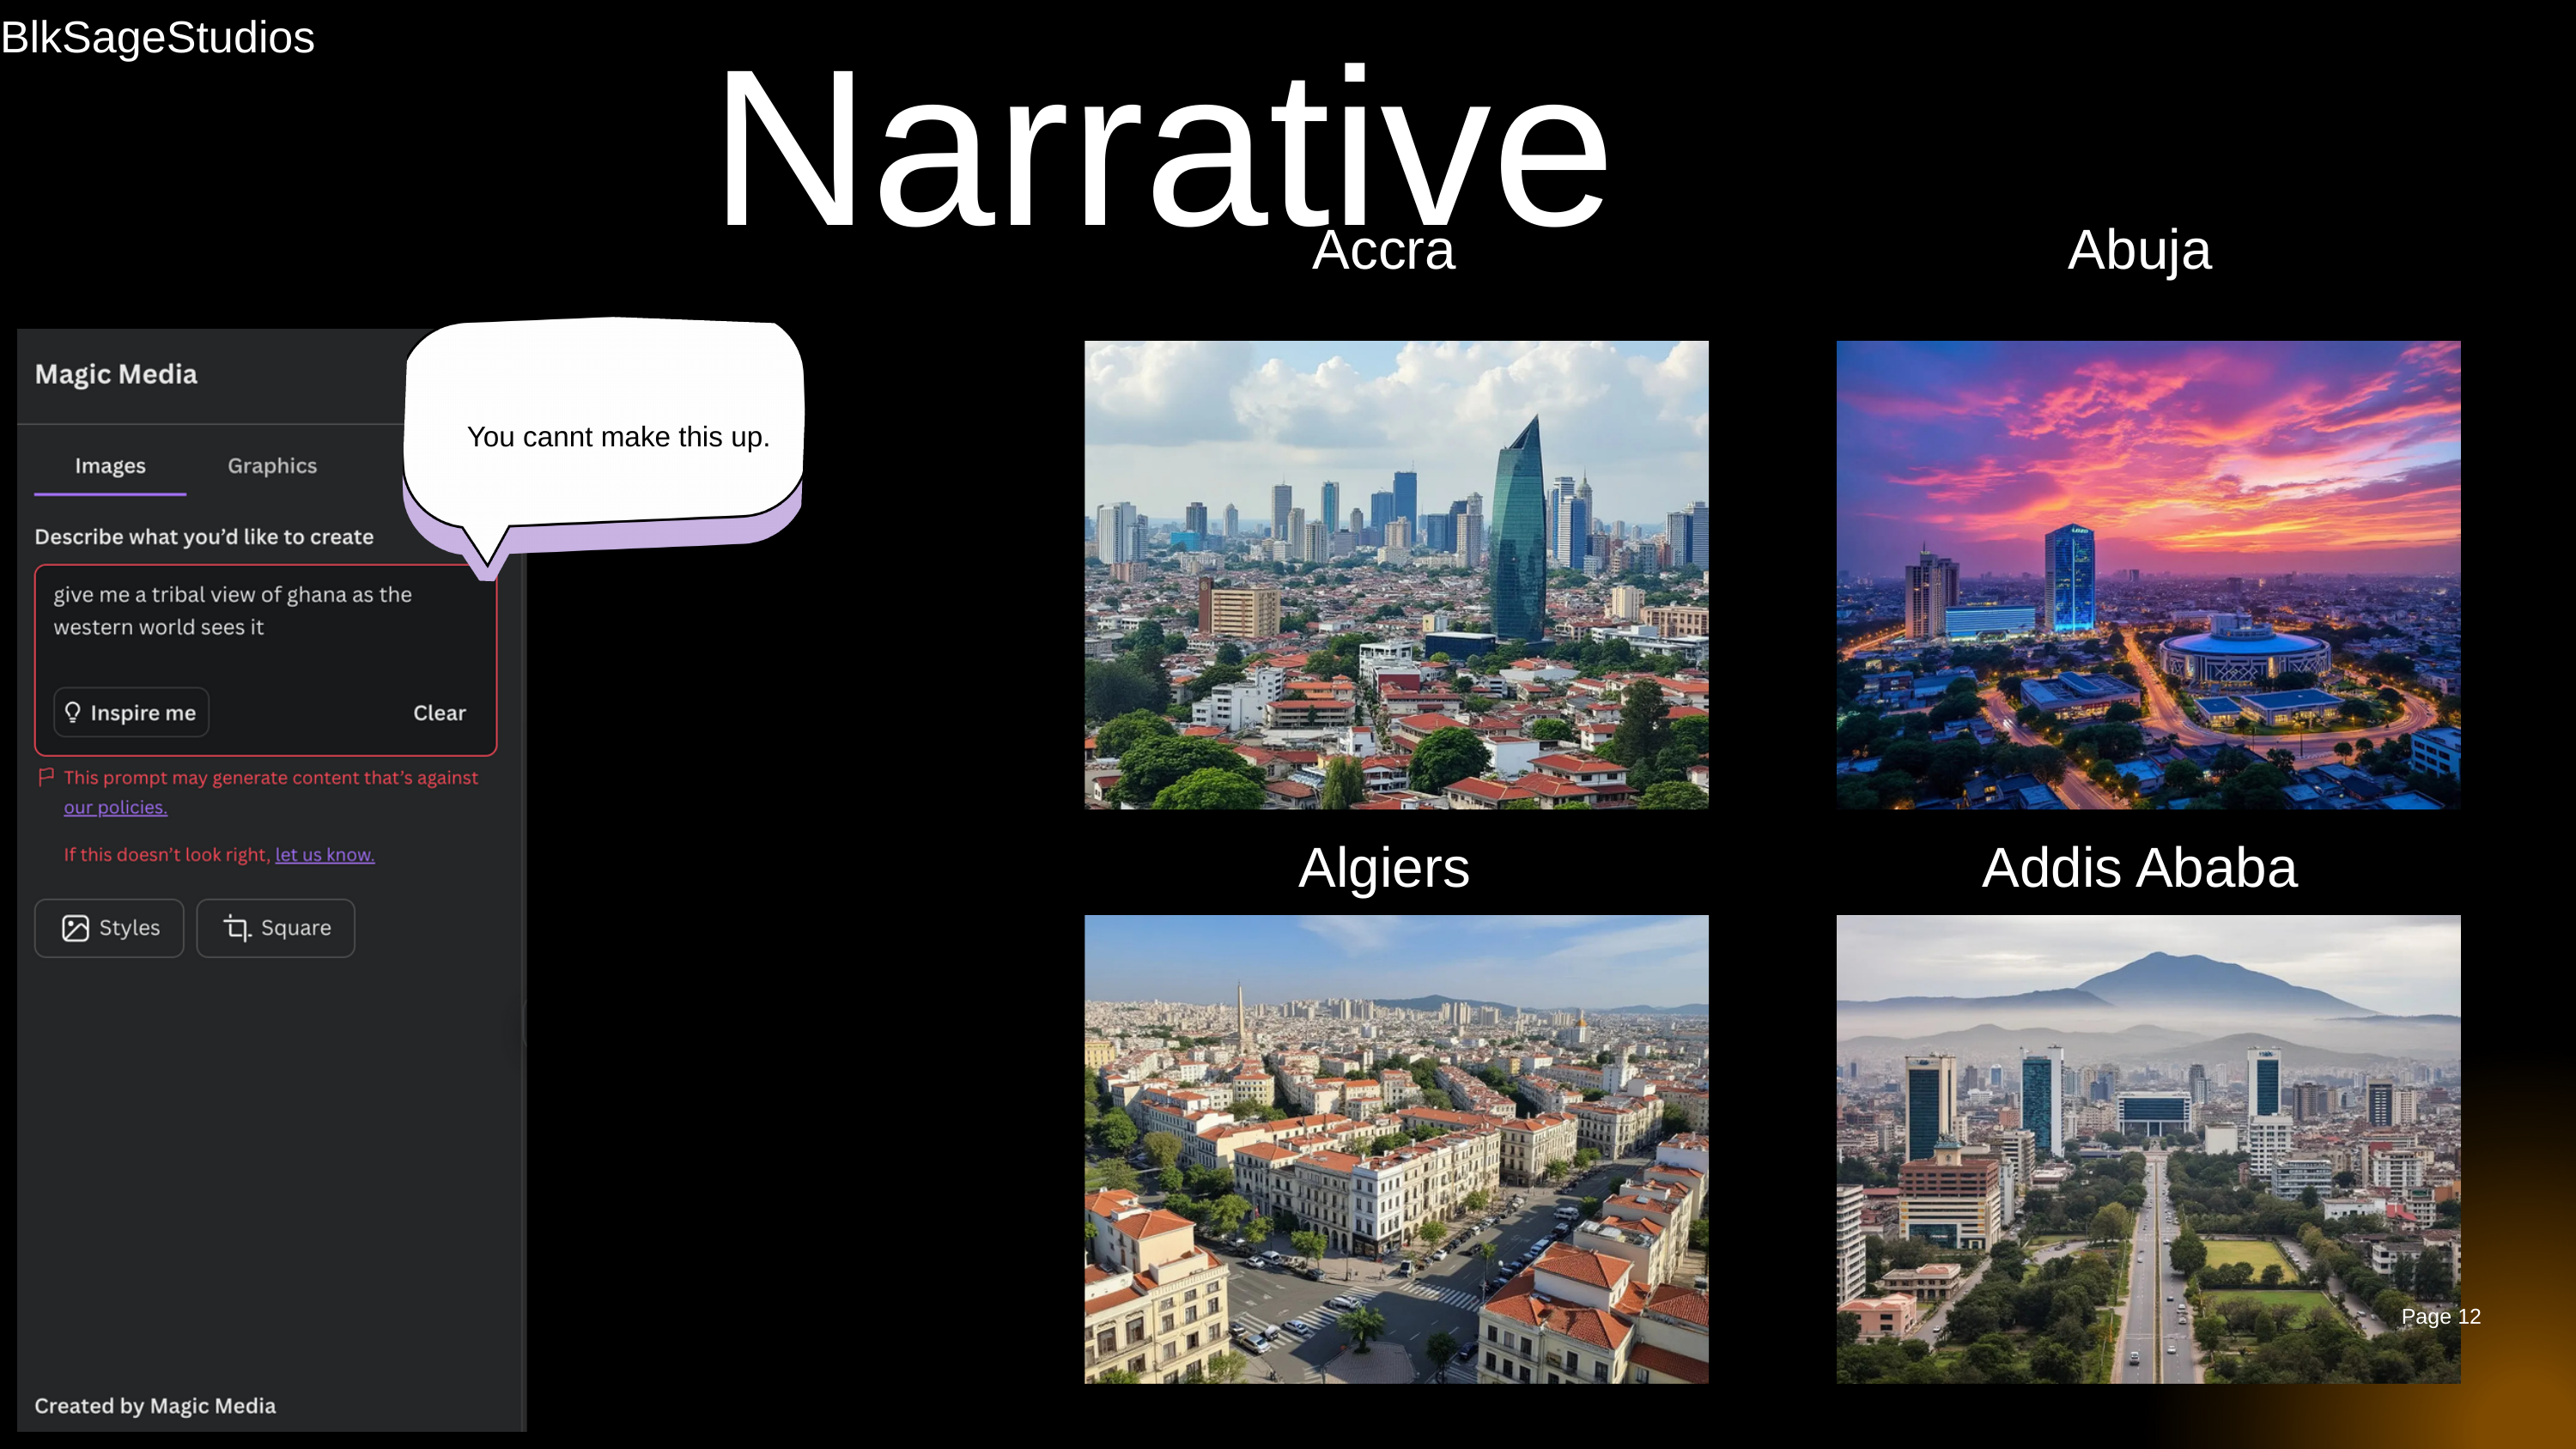

Narrative
BlkSageStudios
Accra
Abuja

 You cannt make this up.
Algiers
Addis Ababa

Page 12